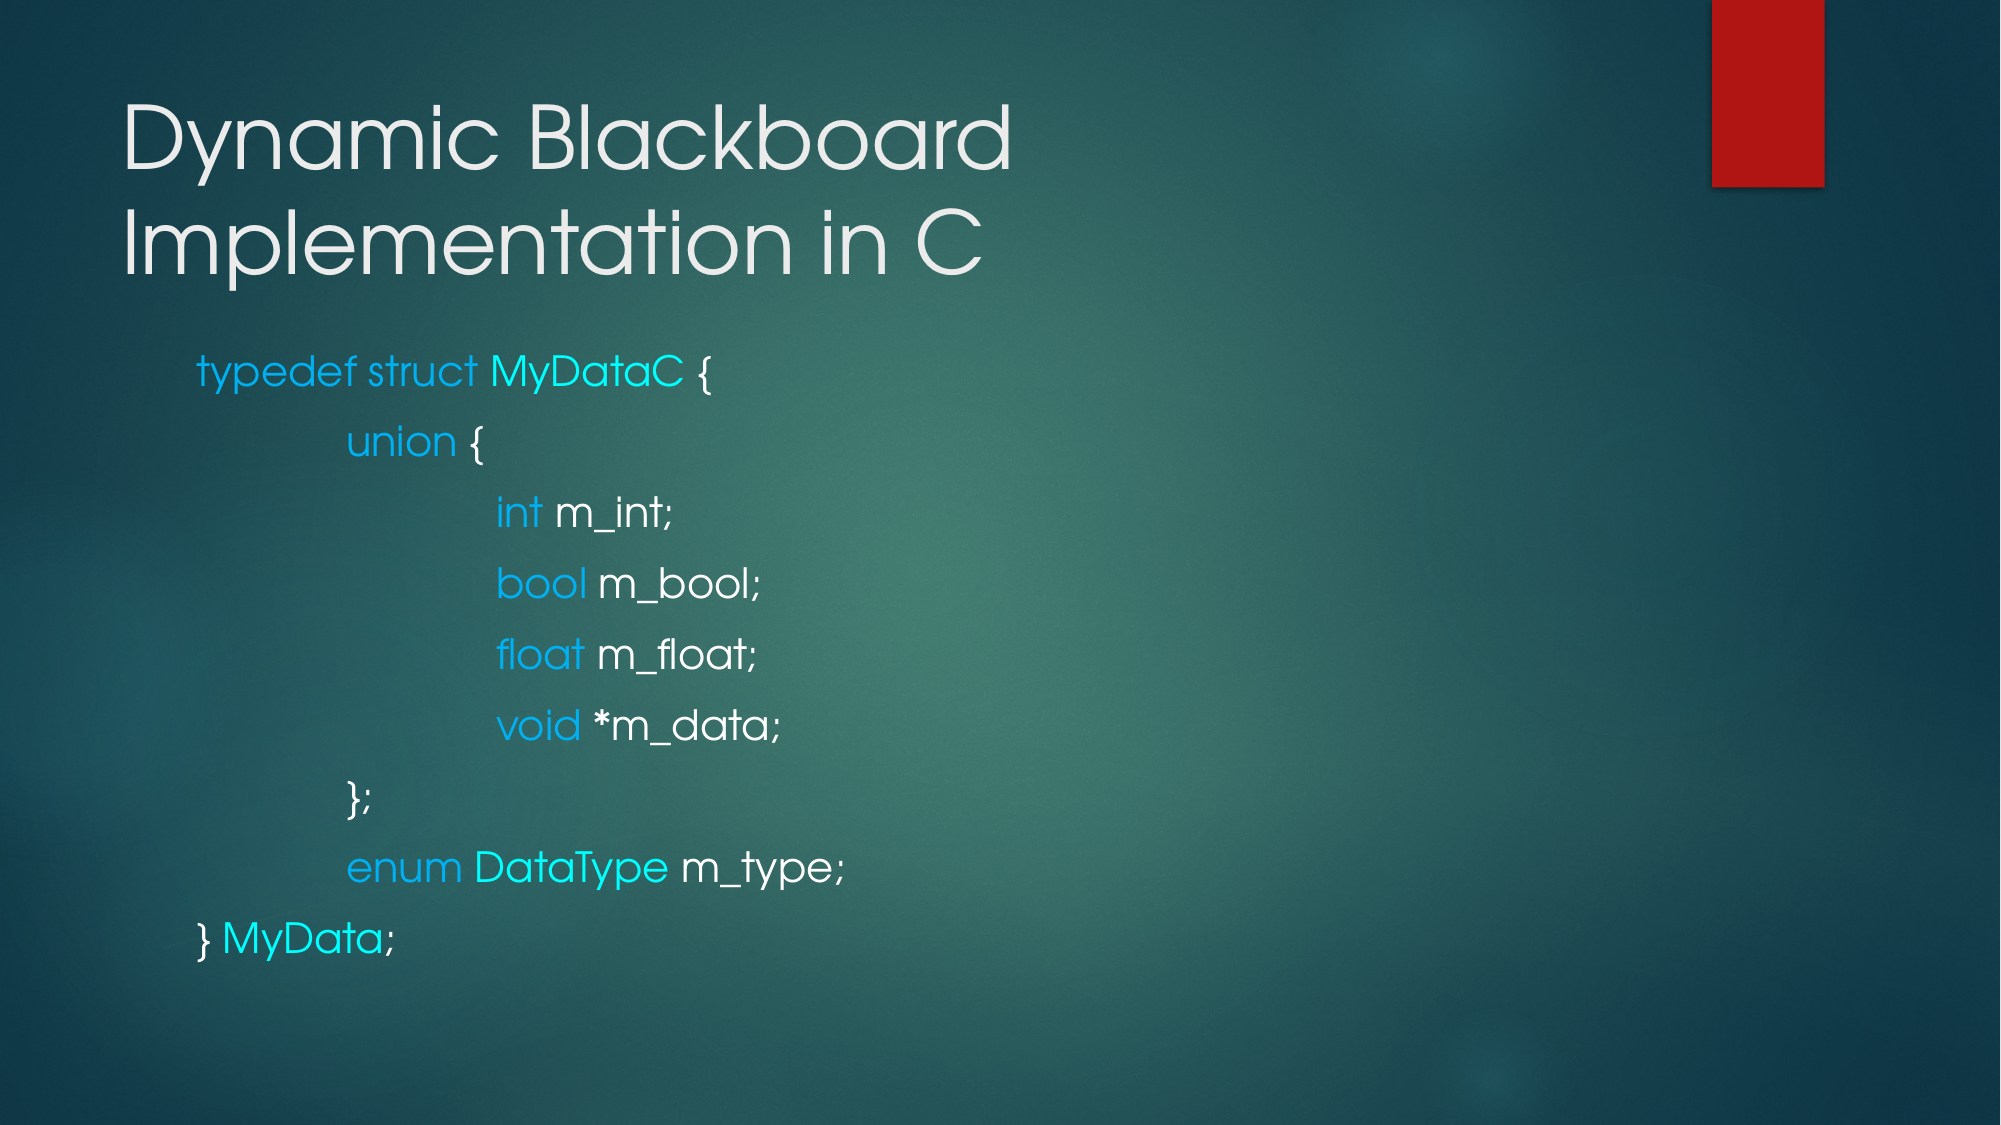

# Dynamic Blackboard Implementation in C
typedef struct MyDataC {
	union {
		int m_int;
		bool m_bool;
		float m_float;
		void *m_data;
	};
	enum DataType m_type;
} MyData;